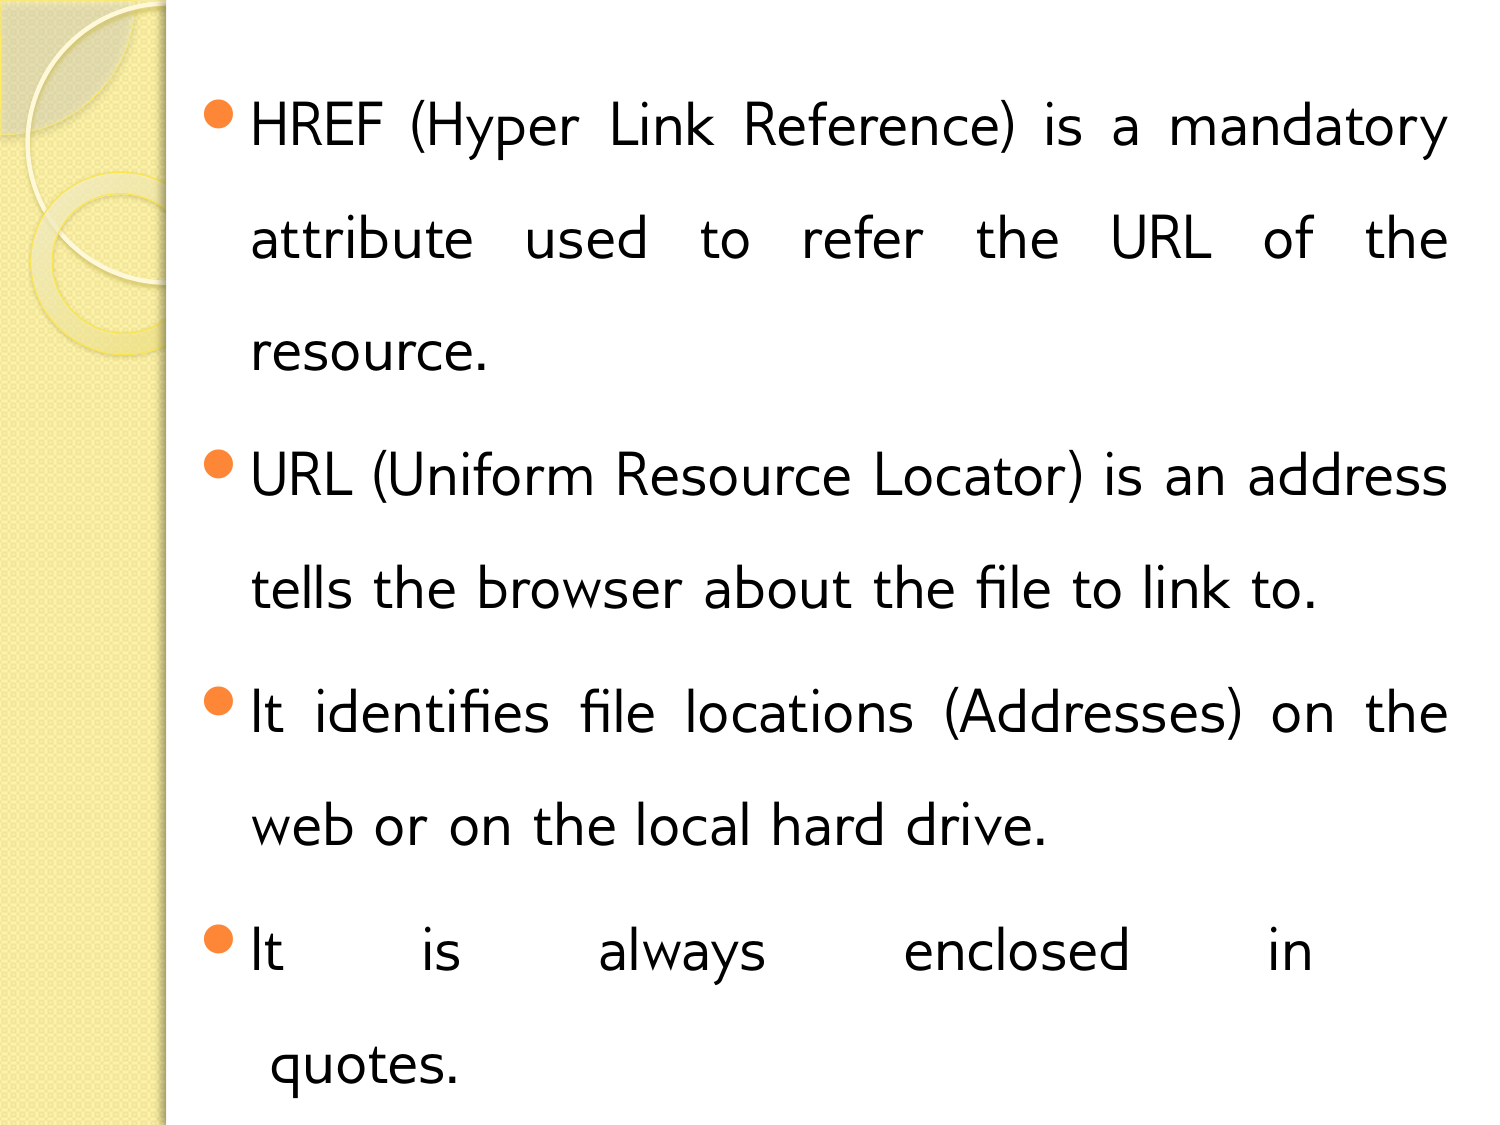

HREF (Hyper Link Reference) is a mandatory attribute used to refer the URL of the resource.
URL (Uniform Resource Locator) is an address tells the browser about the file to link to.
It identifies file locations (Addresses) on the web or on the local hard drive.
It is always enclosed in
 quotes.